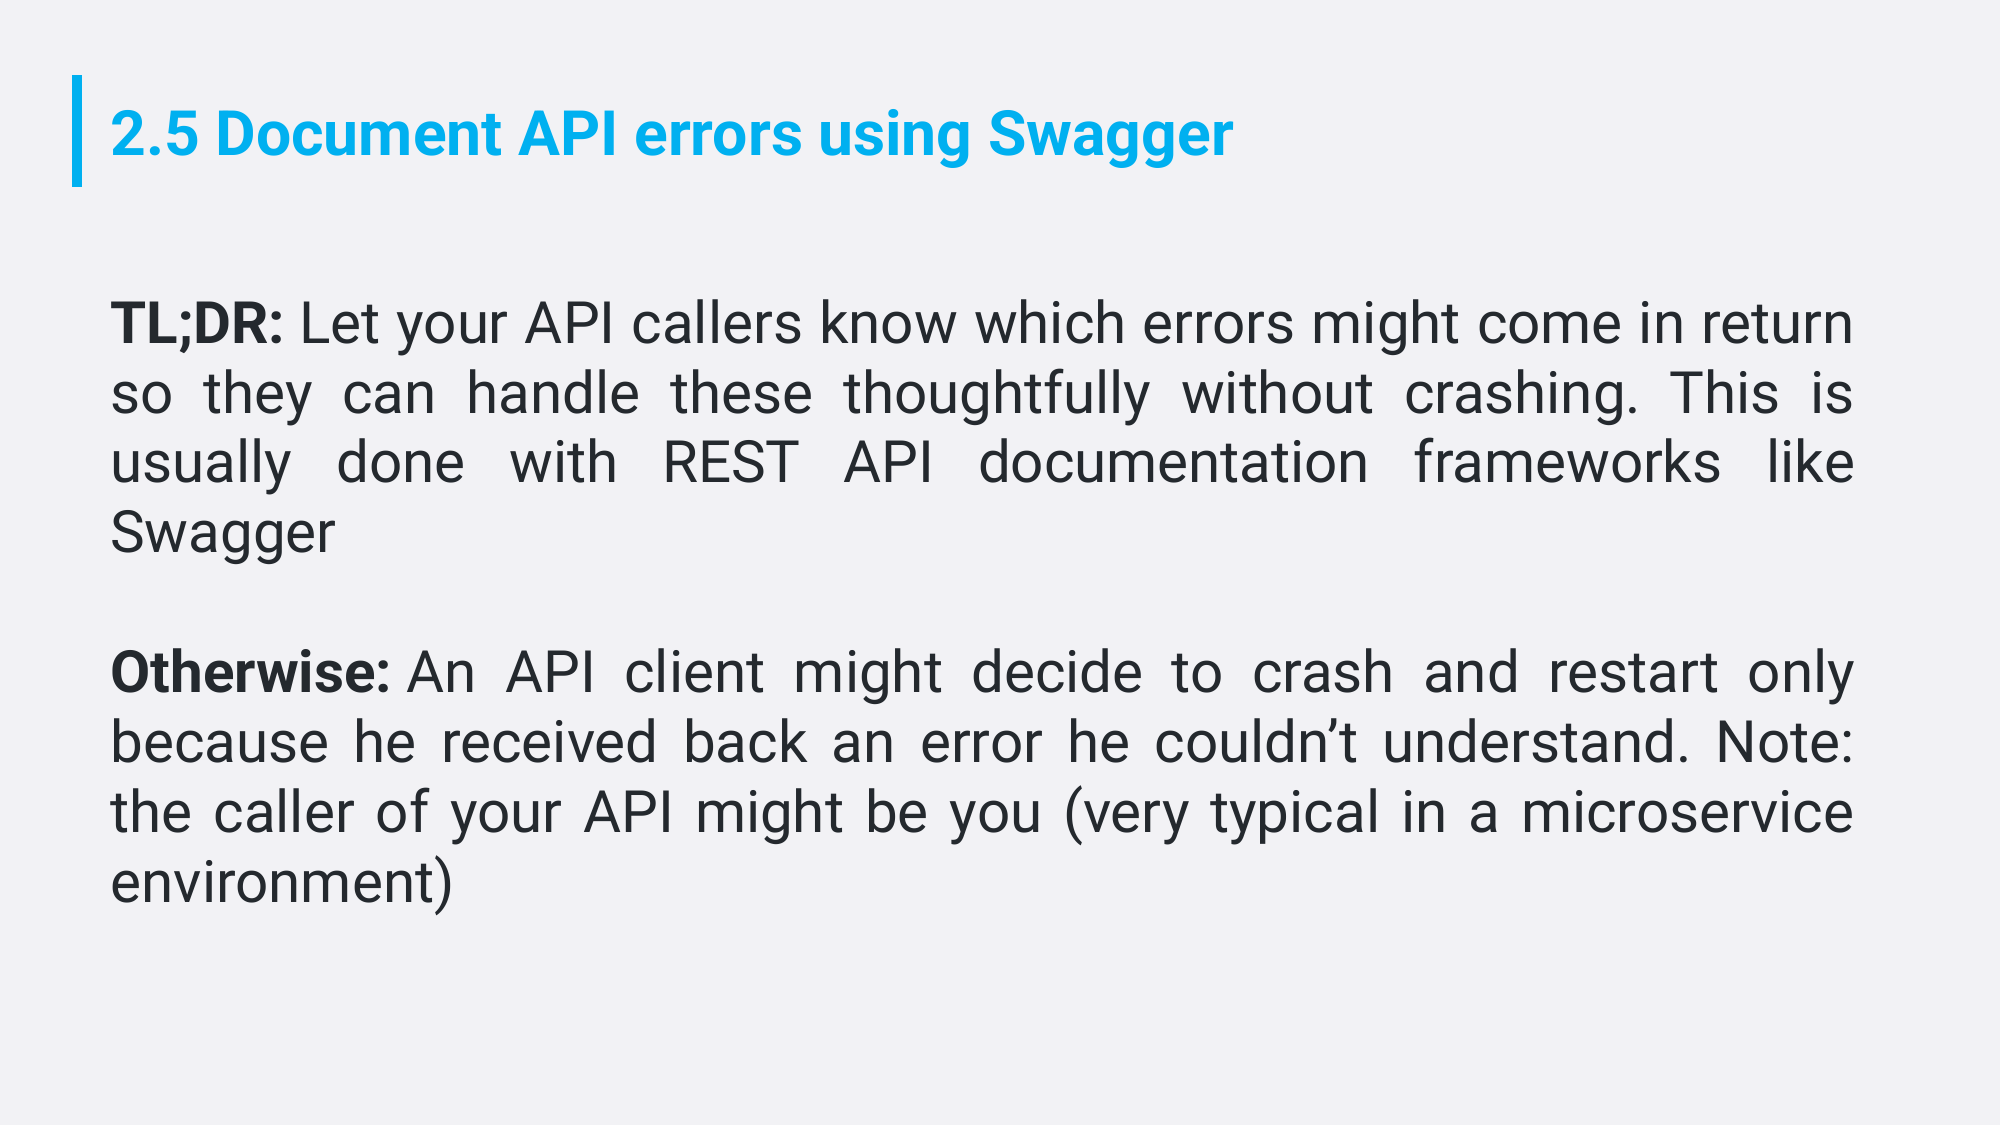

# 2.5 Document API errors using Swagger
TL;DR: Let your API callers know which errors might come in return so they can handle these thoughtfully without crashing. This is usually done with REST API documentation frameworks like Swagger

Otherwise: An API client might decide to crash and restart only because he received back an error he couldn’t understand. Note: the caller of your API might be you (very typical in a microservice environment)